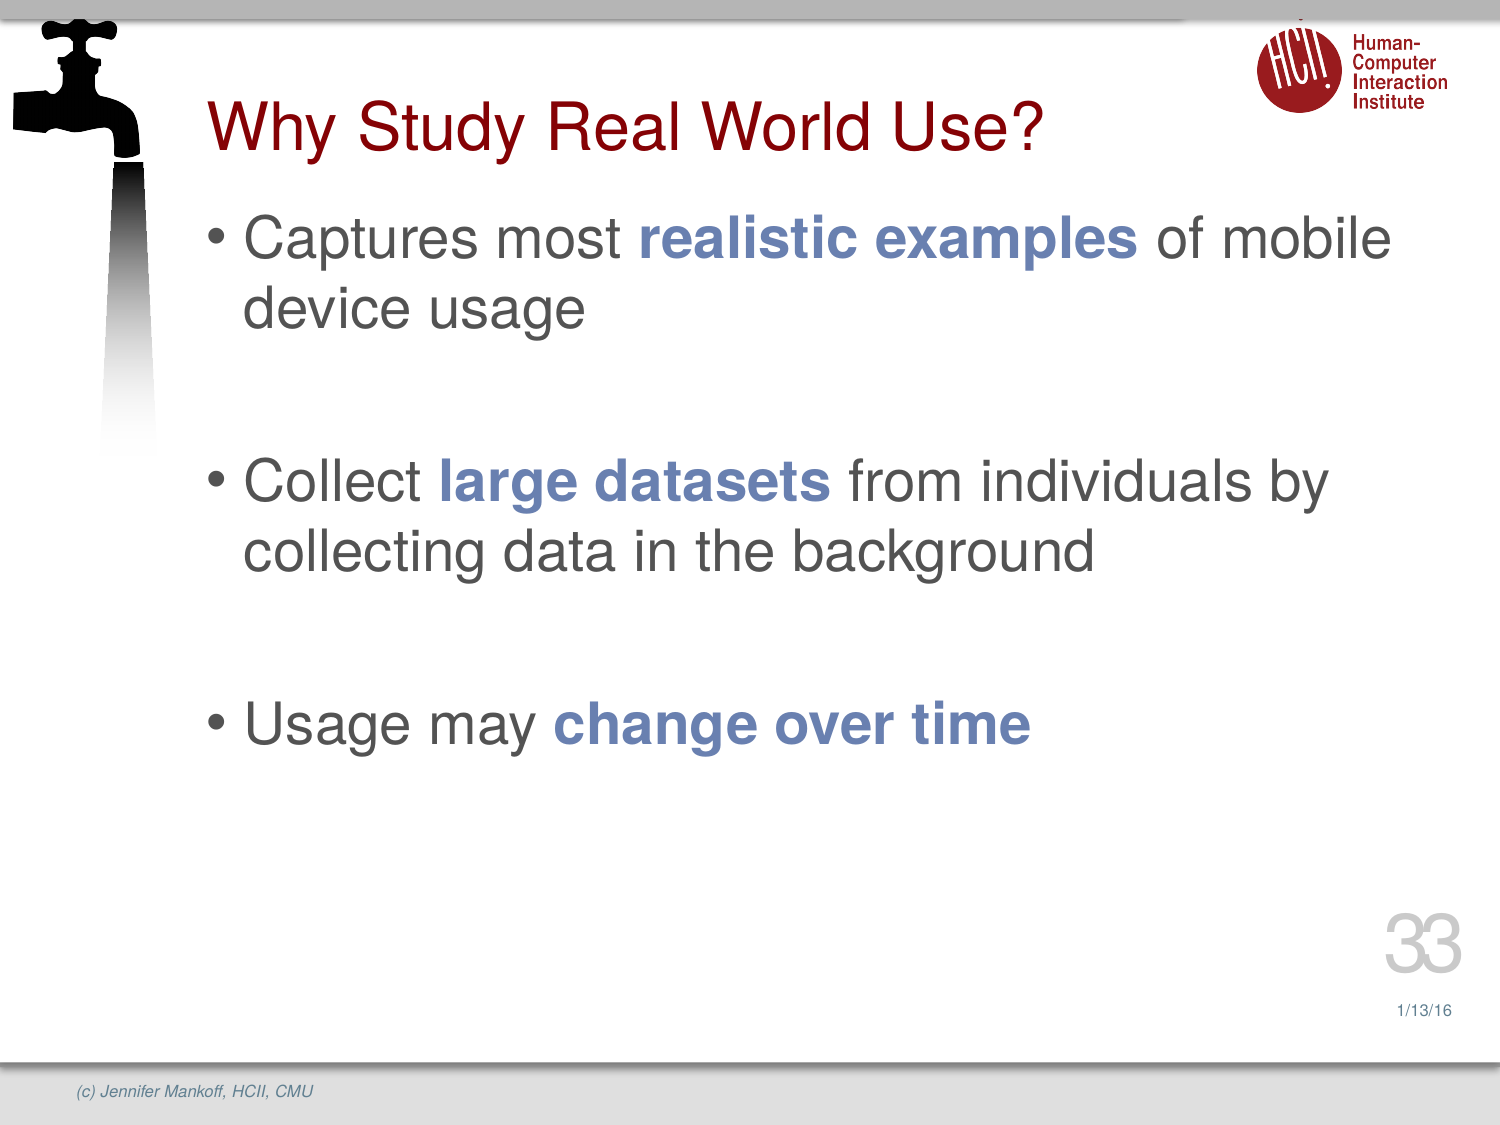

# Why Study Real World Use?
Captures most realistic examples of mobile device usage

Collect large datasets from individuals by collecting data in the background

Usage may change over time

33
1/13/16
(c) Jennifer Mankoff, HCII, CMU